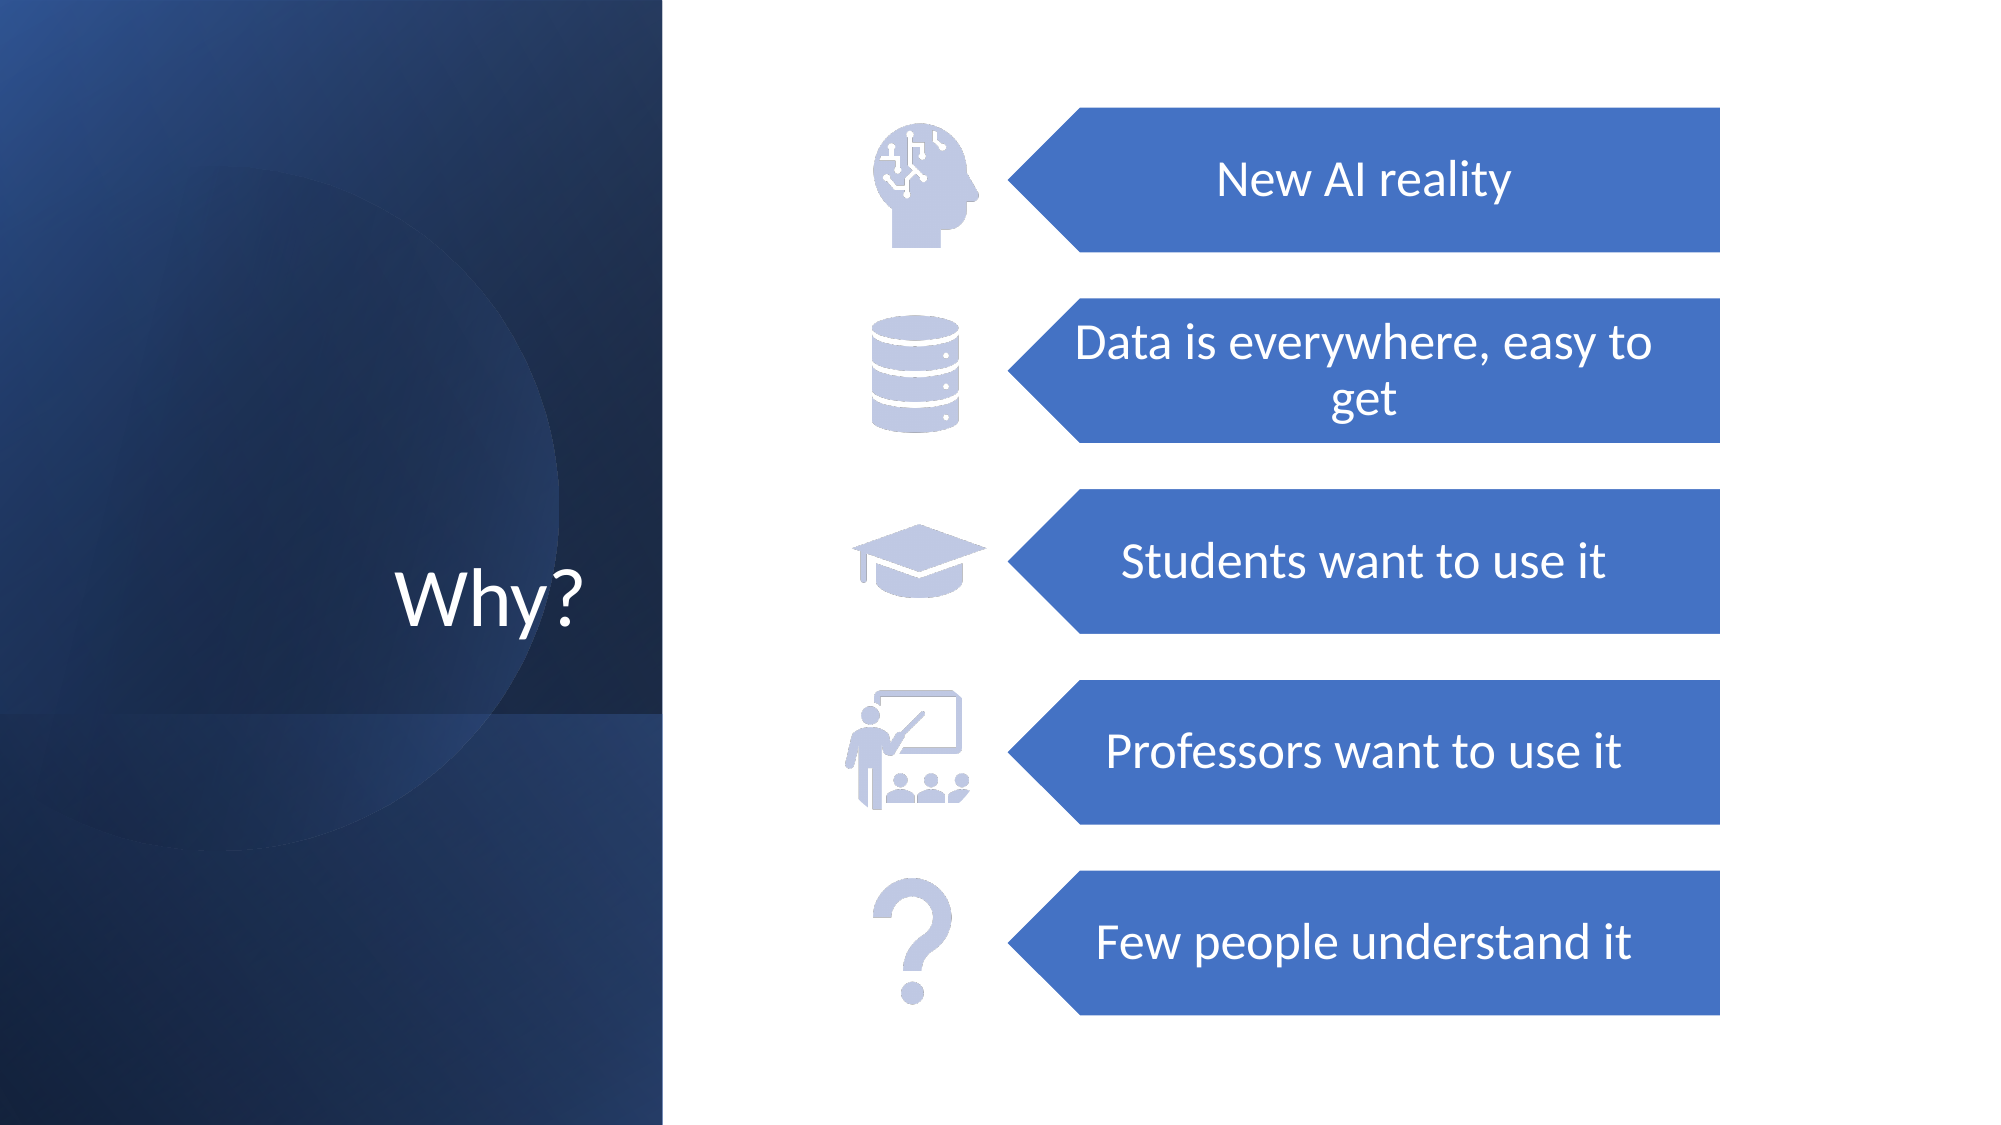

# Why?
New AI reality
Data is everywhere, easy to get
Students want to use it
Professors want to use it
Few people understand it